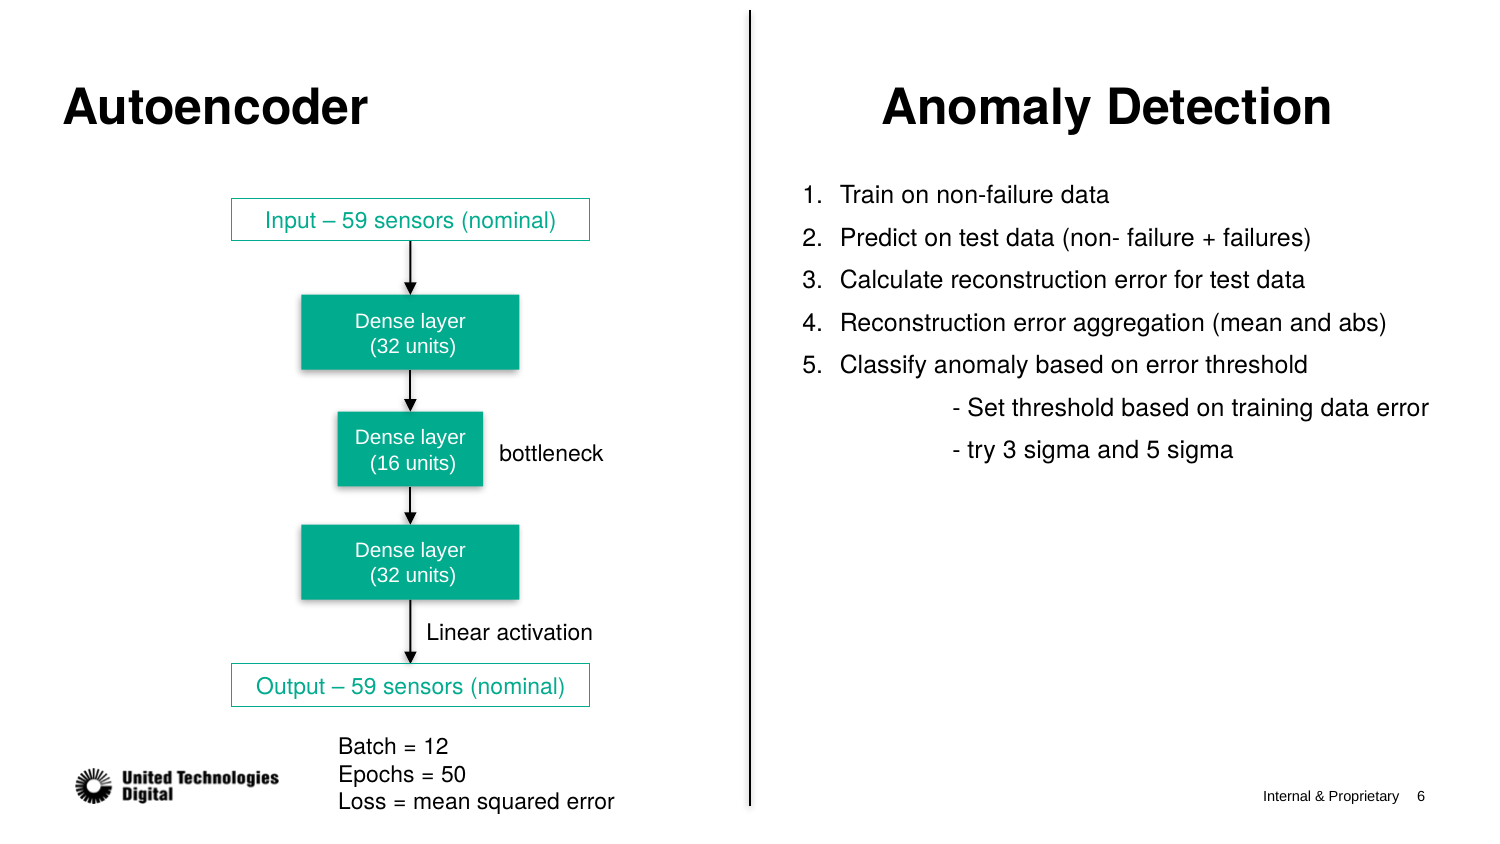

Anomaly Detection
# Autoencoder
Train on non-failure data
Predict on test data (non- failure + failures)
Calculate reconstruction error for test data
Reconstruction error aggregation (mean and abs)
Classify anomaly based on error threshold
	- Set threshold based on training data error
	- try 3 sigma and 5 sigma

Input – 59 sensors (nominal)
Dense layer
 (32 units)
Dense layer
 (16 units)
bottleneck
Dense layer
 (32 units)
Linear activation
Output – 59 sensors (nominal)
Batch = 12
Epochs = 50
Loss = mean squared error